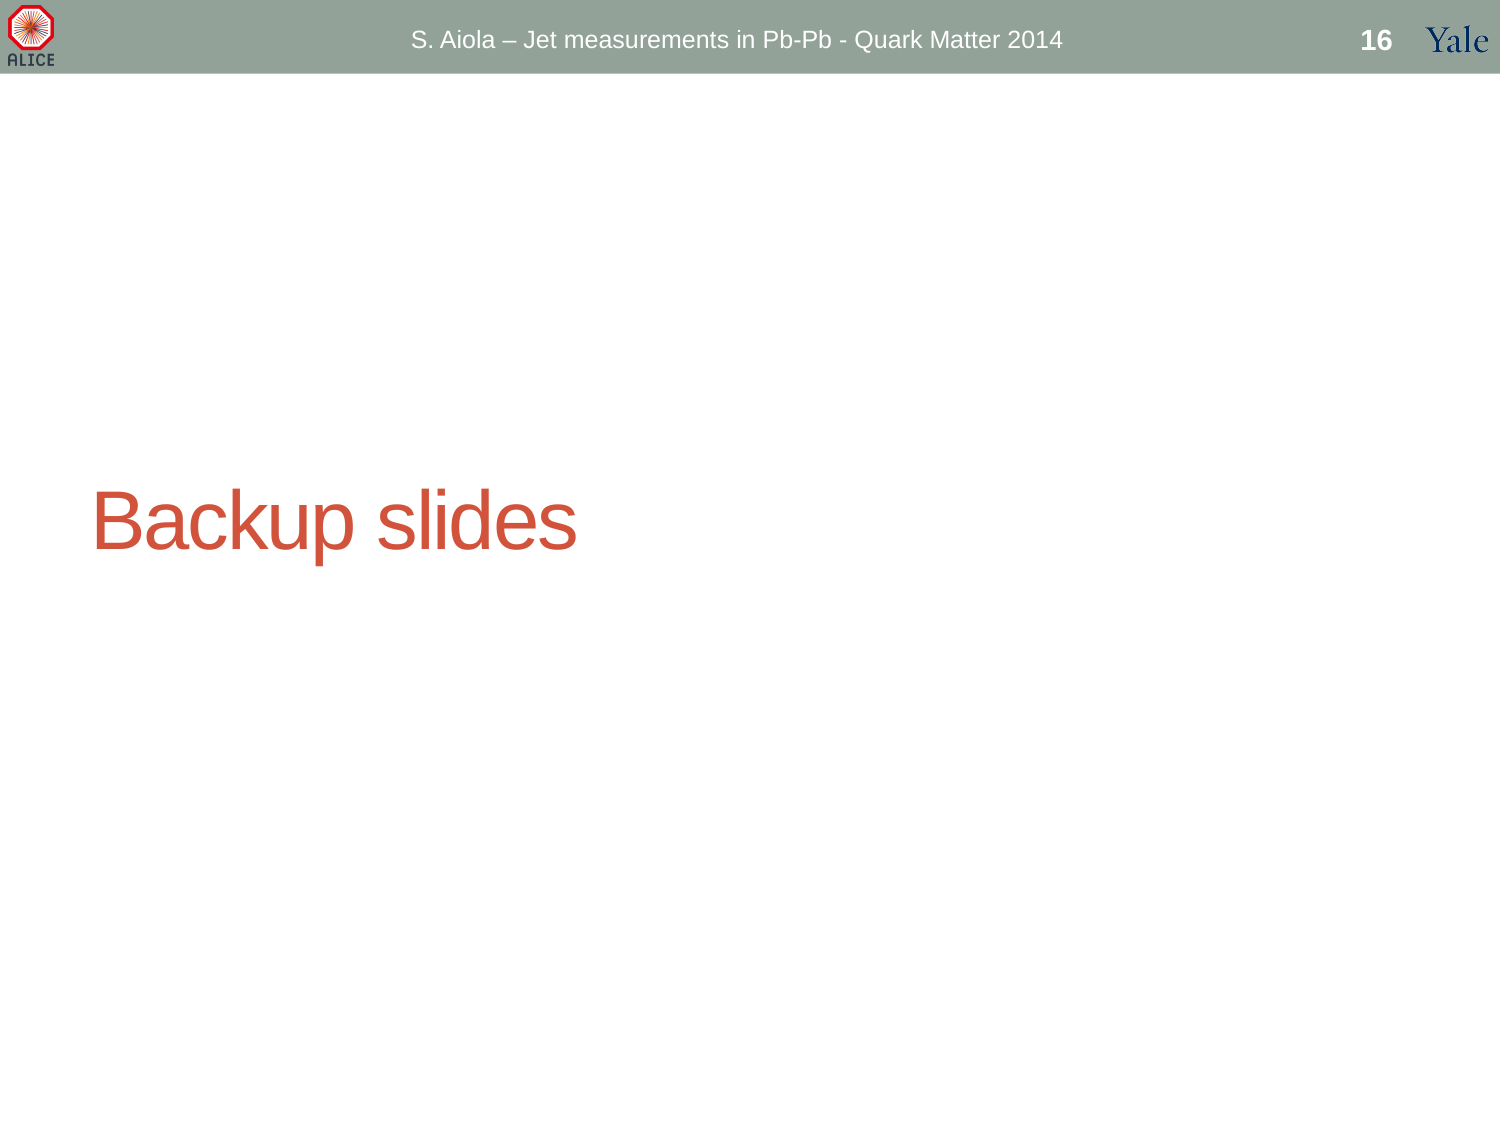

S. Aiola – Jet measurements in Pb-Pb - Quark Matter 2014
16
# Backup slides